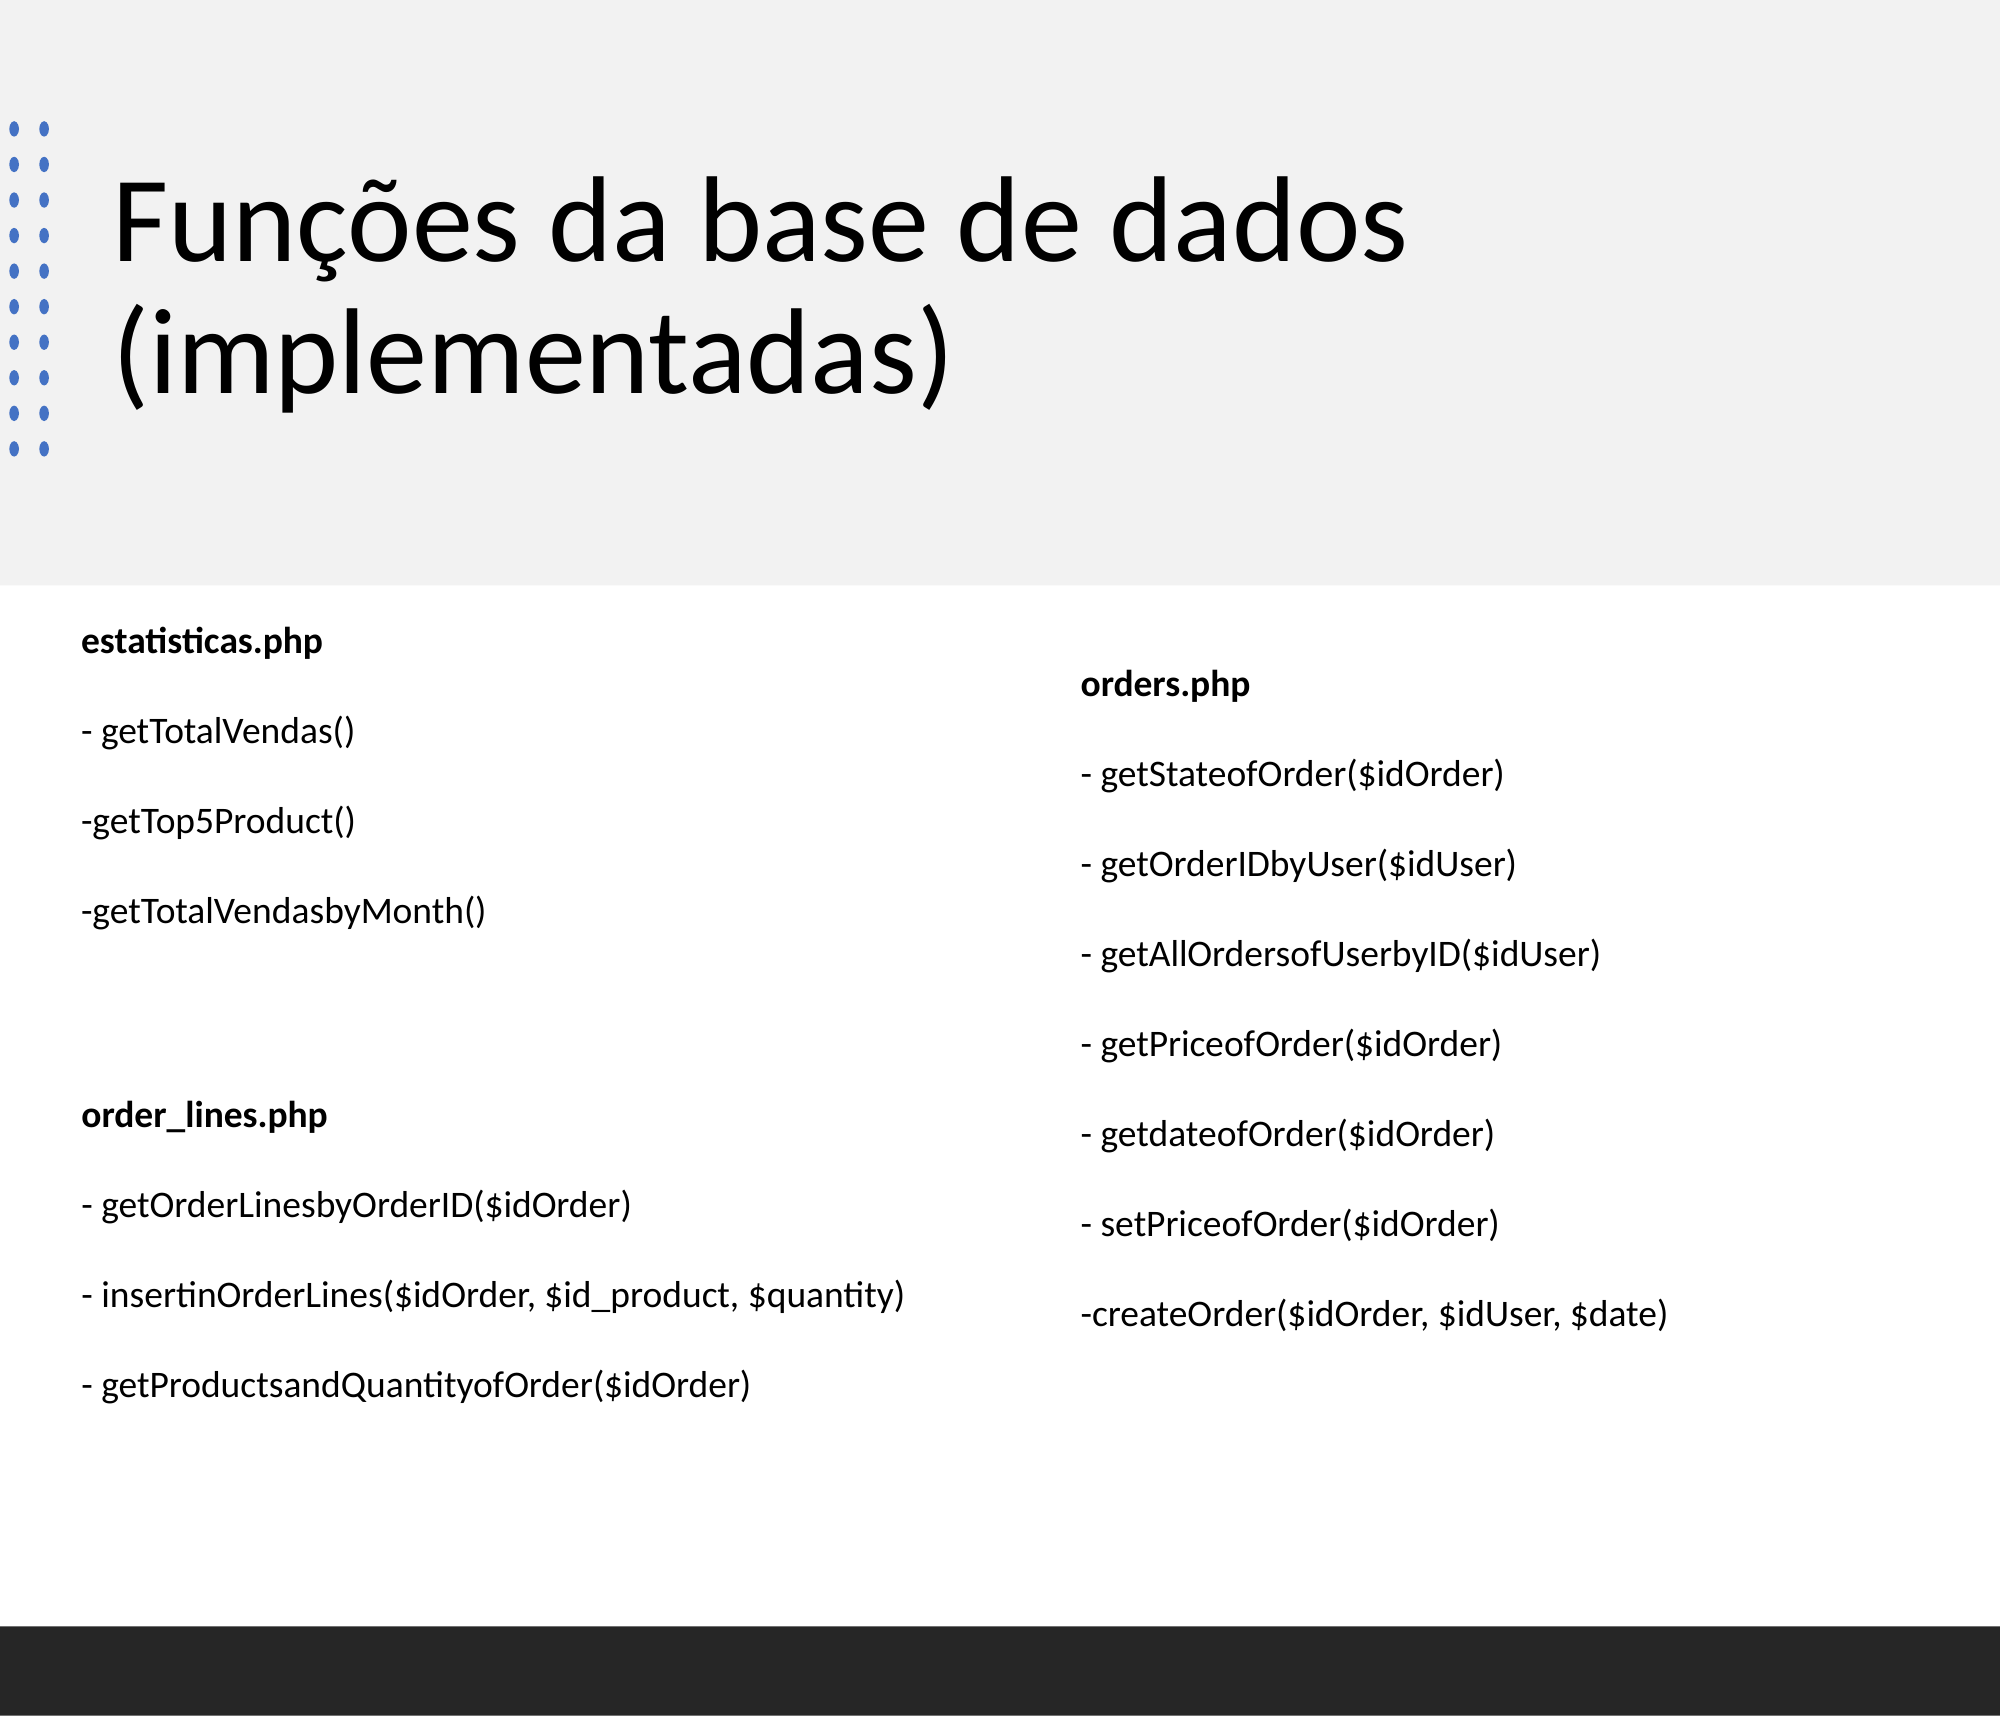

# Funções da base de dados (implementadas)

estatisticas.php

- getTotalVendas()

-getTop5Product()

-getTotalVendasbyMonth()

orders.php

- getStateofOrder($idOrder)

- getOrderIDbyUser($idUser)

- getAllOrdersofUserbyID($idUser)

- getPriceofOrder($idOrder)

- getdateofOrder($idOrder)

- setPriceofOrder($idOrder)

-createOrder($idOrder, $idUser, $date)
order_lines.php

- getOrderLinesbyOrderID($idOrder)

- insertinOrderLines($idOrder, $id_product, $quantity)

- getProductsandQuantityofOrder($idOrder)